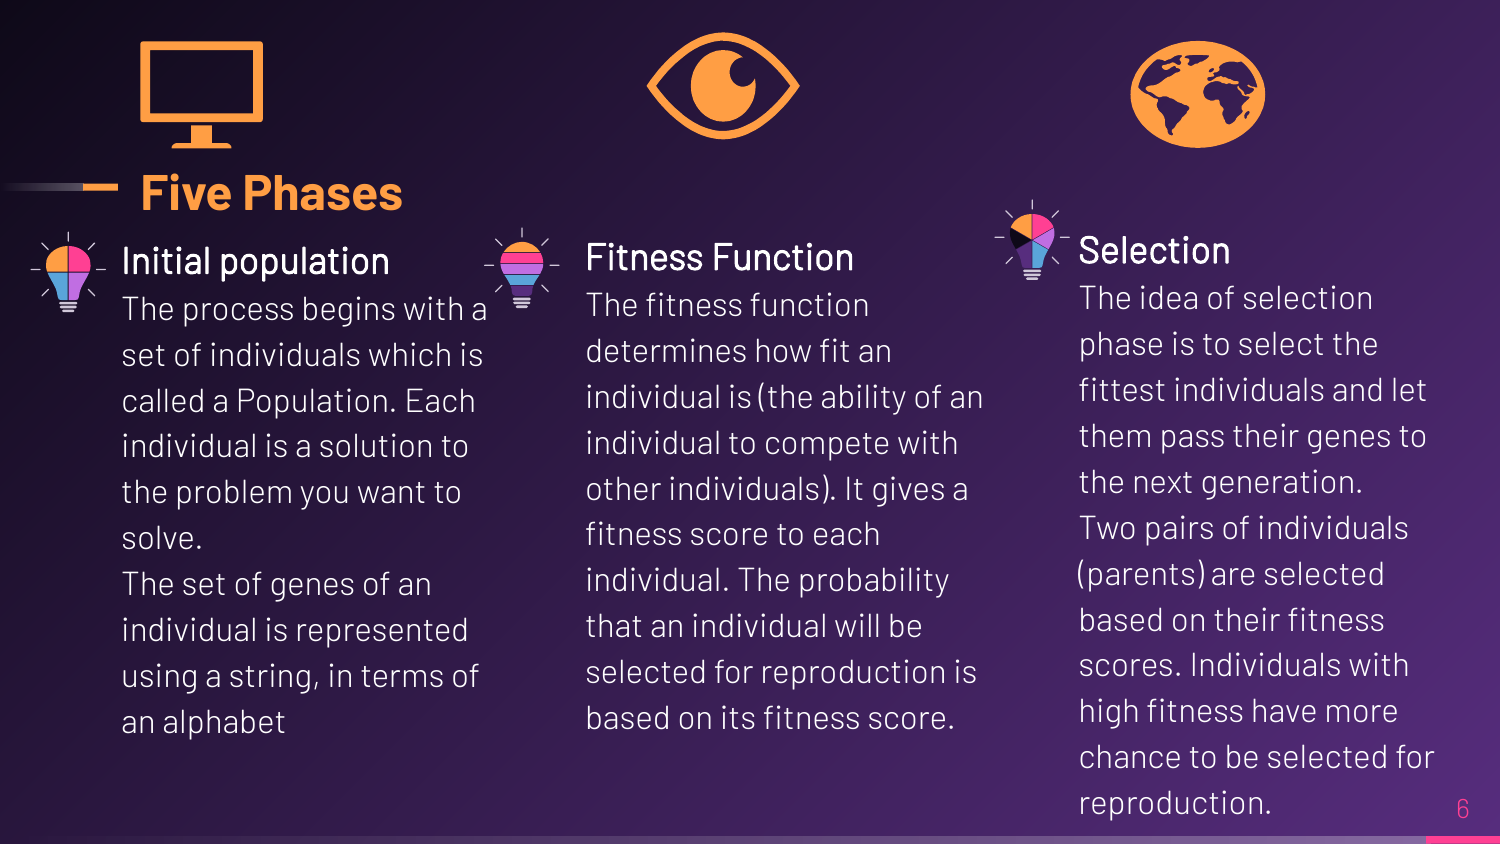

# Five Phases

Selection
The idea of selection phase is to select the fittest individuals and let them pass their genes to the next generation.
Two pairs of individuals (parents) are selected based on their fitness scores. Individuals with high fitness have more chance to be selected for reproduction.

Fitness Function
The fitness function determines how fit an individual is (the ability of an individual to compete with other individuals). It gives a fitness score to each individual. The probability that an individual will be selected for reproduction is based on its fitness score.

Initial population
The process begins with a set of individuals which is called a Population. Each individual is a solution to the problem you want to solve.
The set of genes of an individual is represented using a string, in terms of an alphabet

6